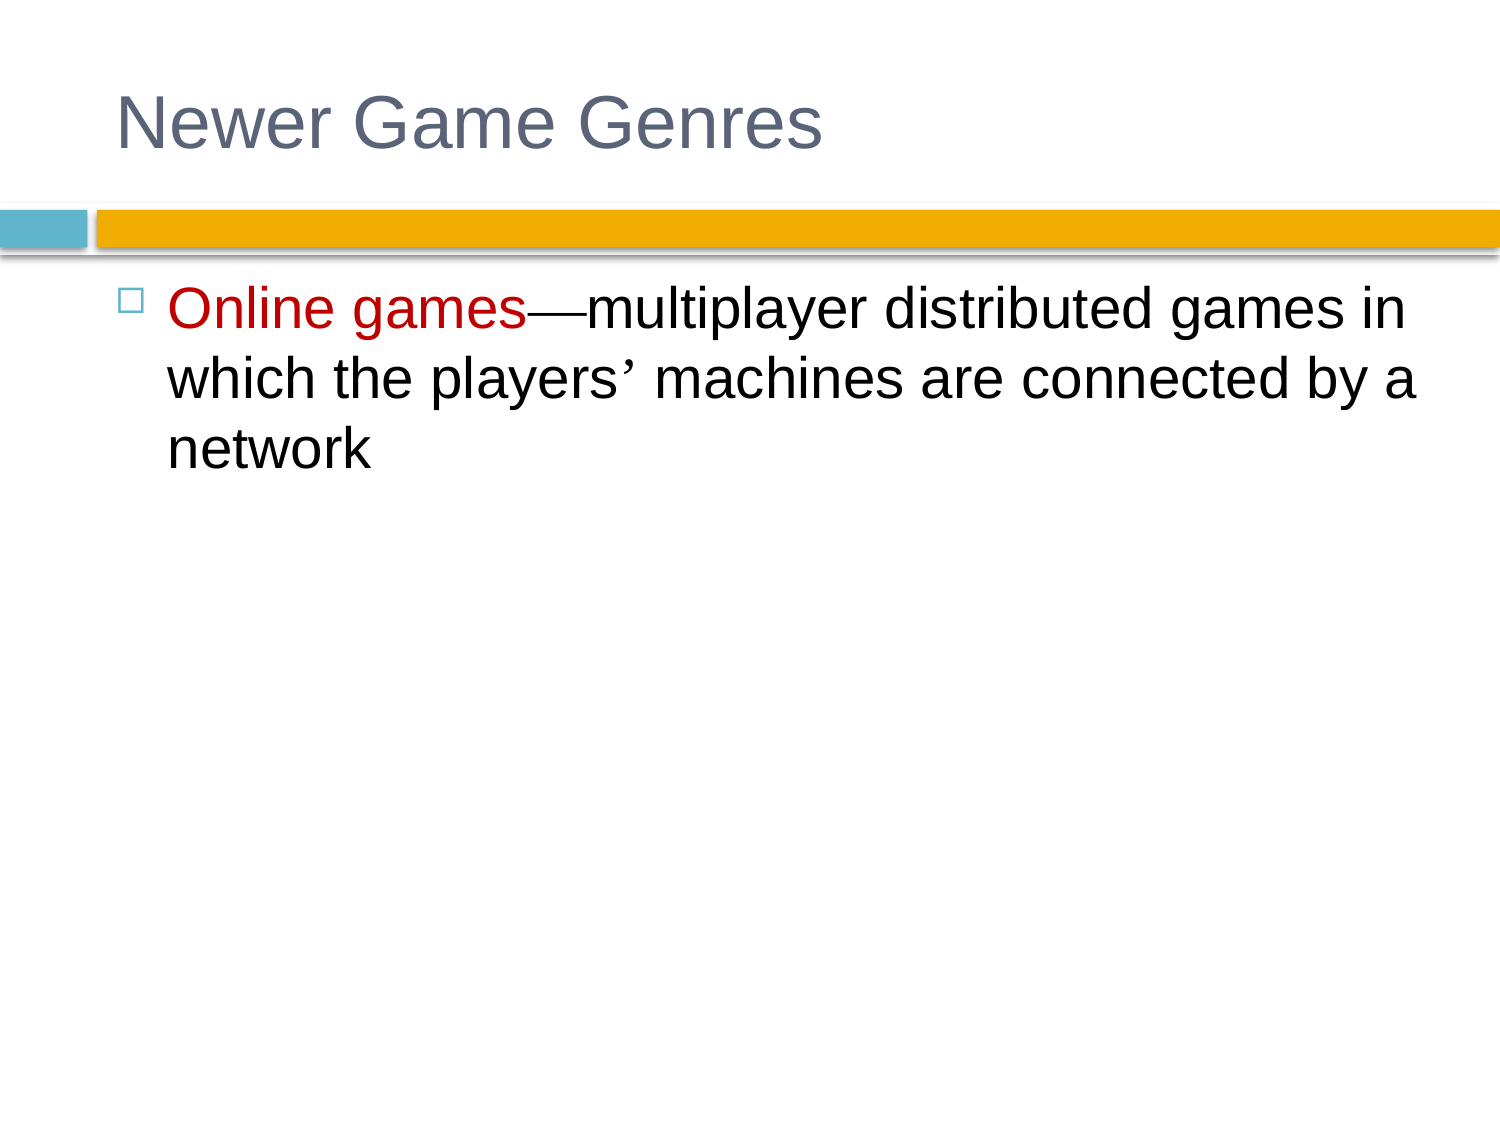

# Newer Game Genres
Online games—multiplayer distributed games in which the players’ machines are connected by a network